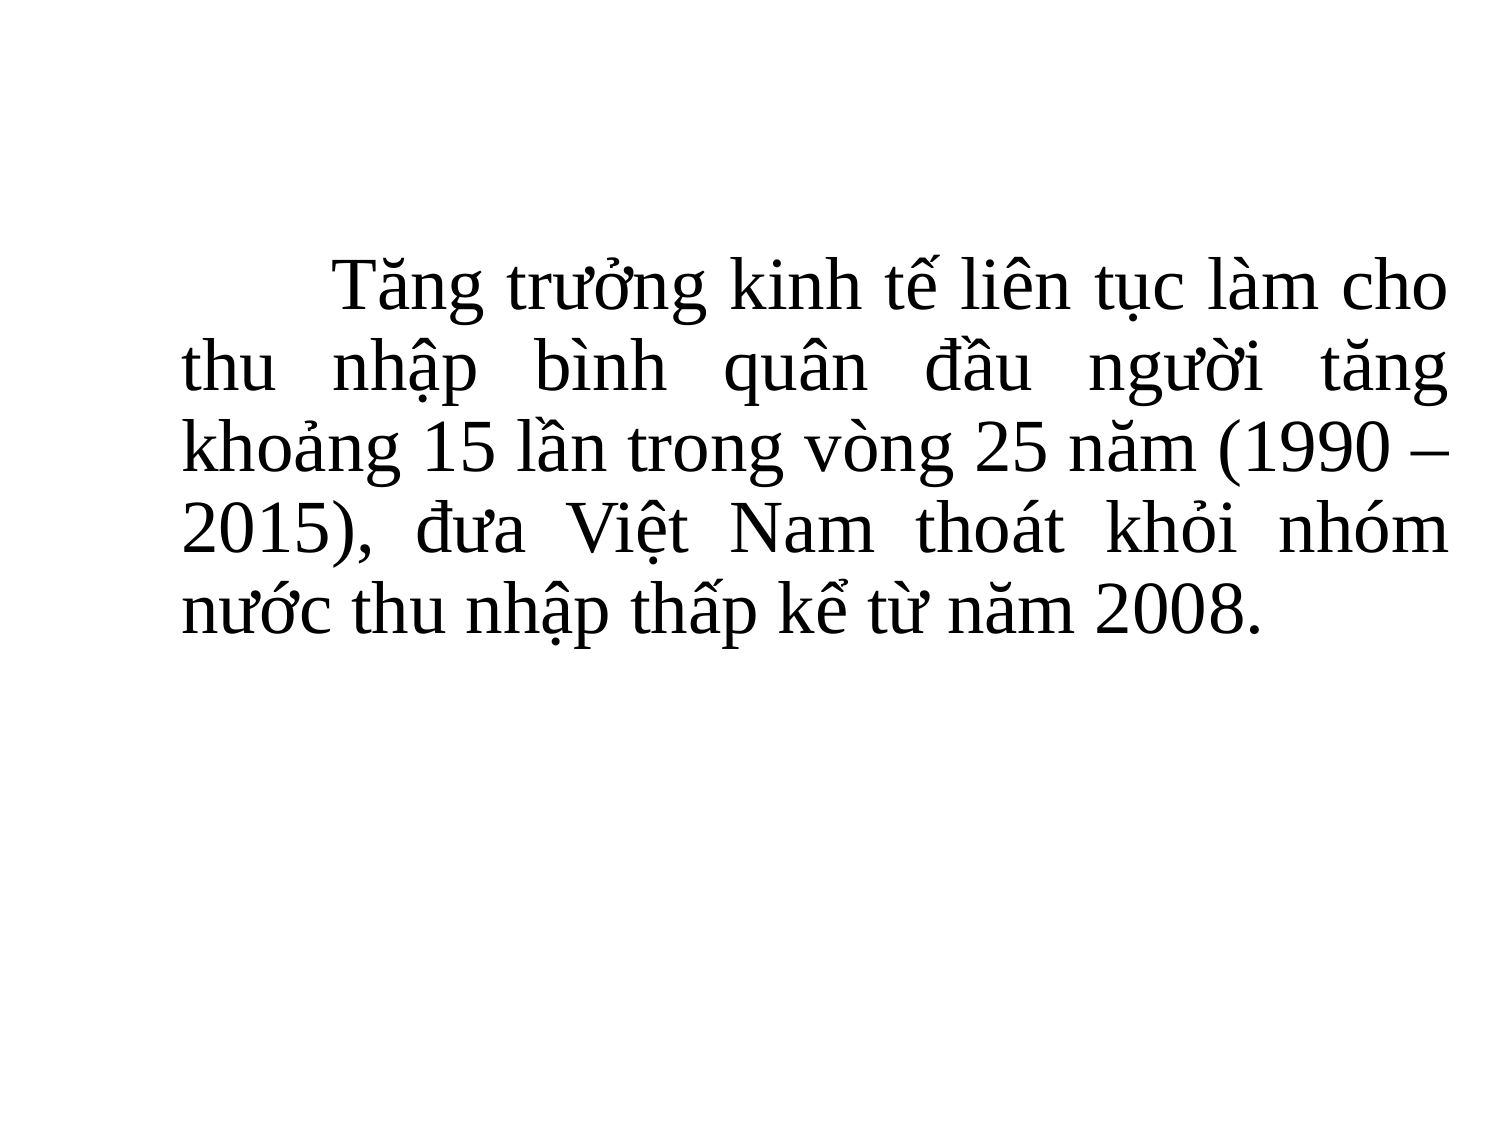

Tăng trưởng kinh tế liên tục làm cho thu nhập bình quân đầu người tăng khoảng 15 lần trong vòng 25 năm (1990 – 2015), đưa Việt Nam thoát khỏi nhóm nước thu nhập thấp kể từ năm 2008.